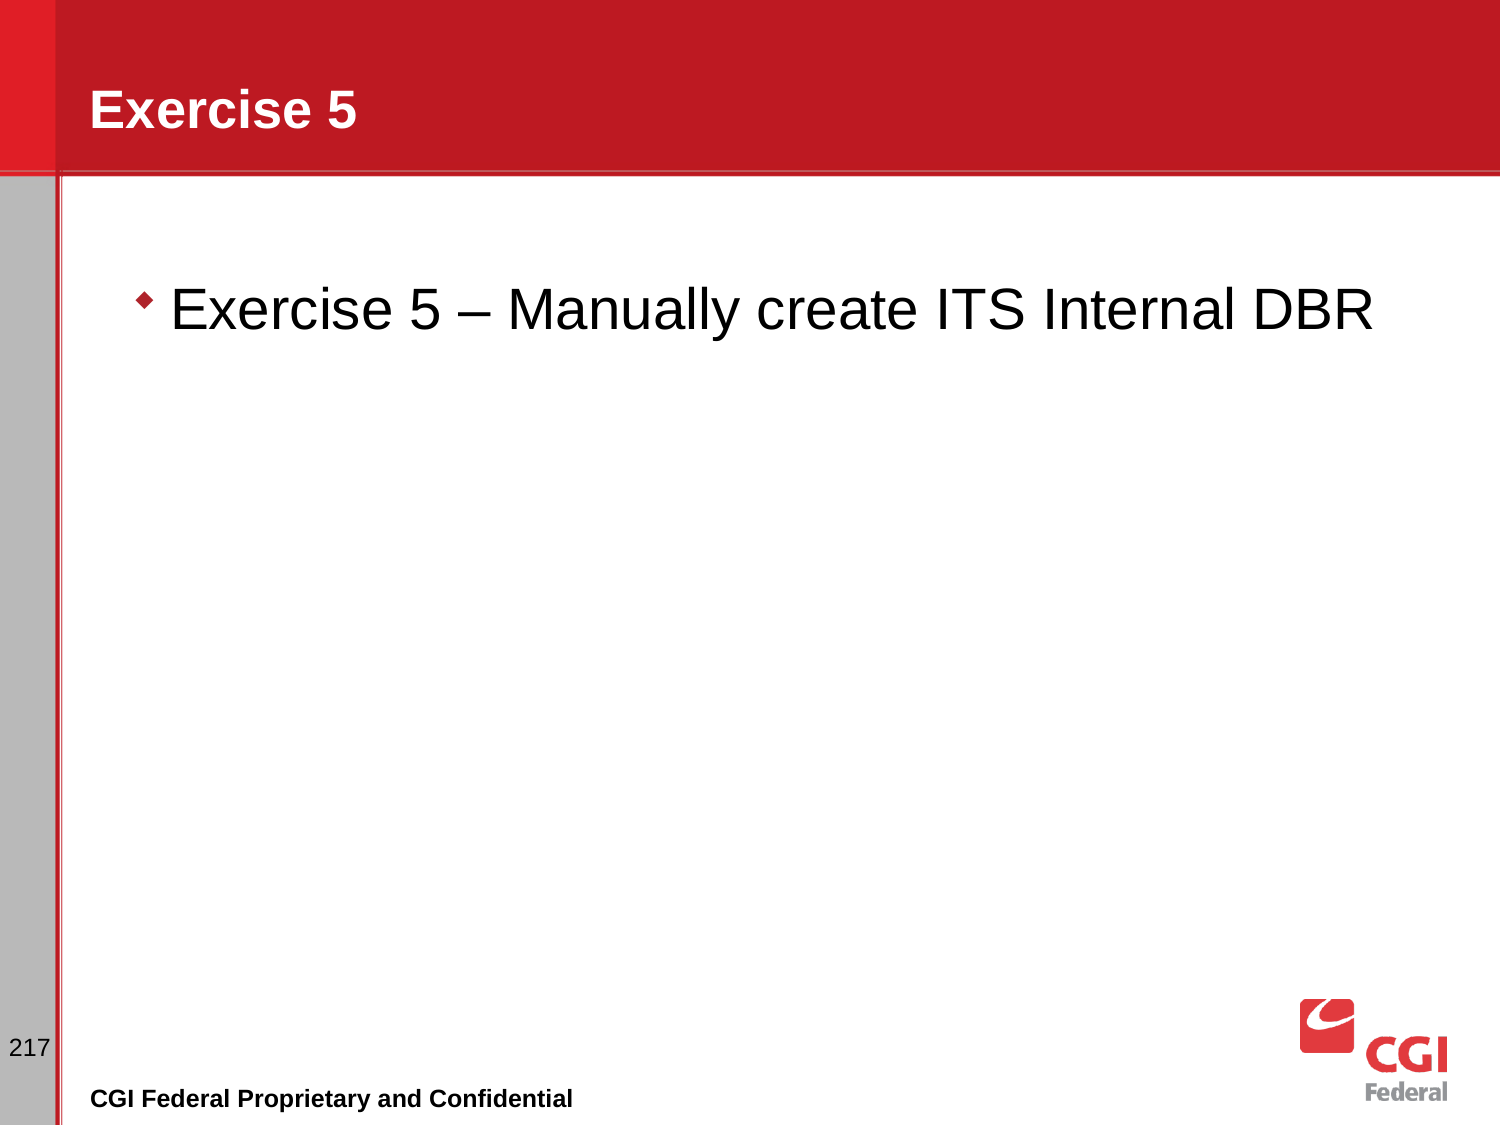

# Exercise 5
Exercise 5 – Manually create ITS Internal DBR

217
CGI Federal Proprietary and Confidential